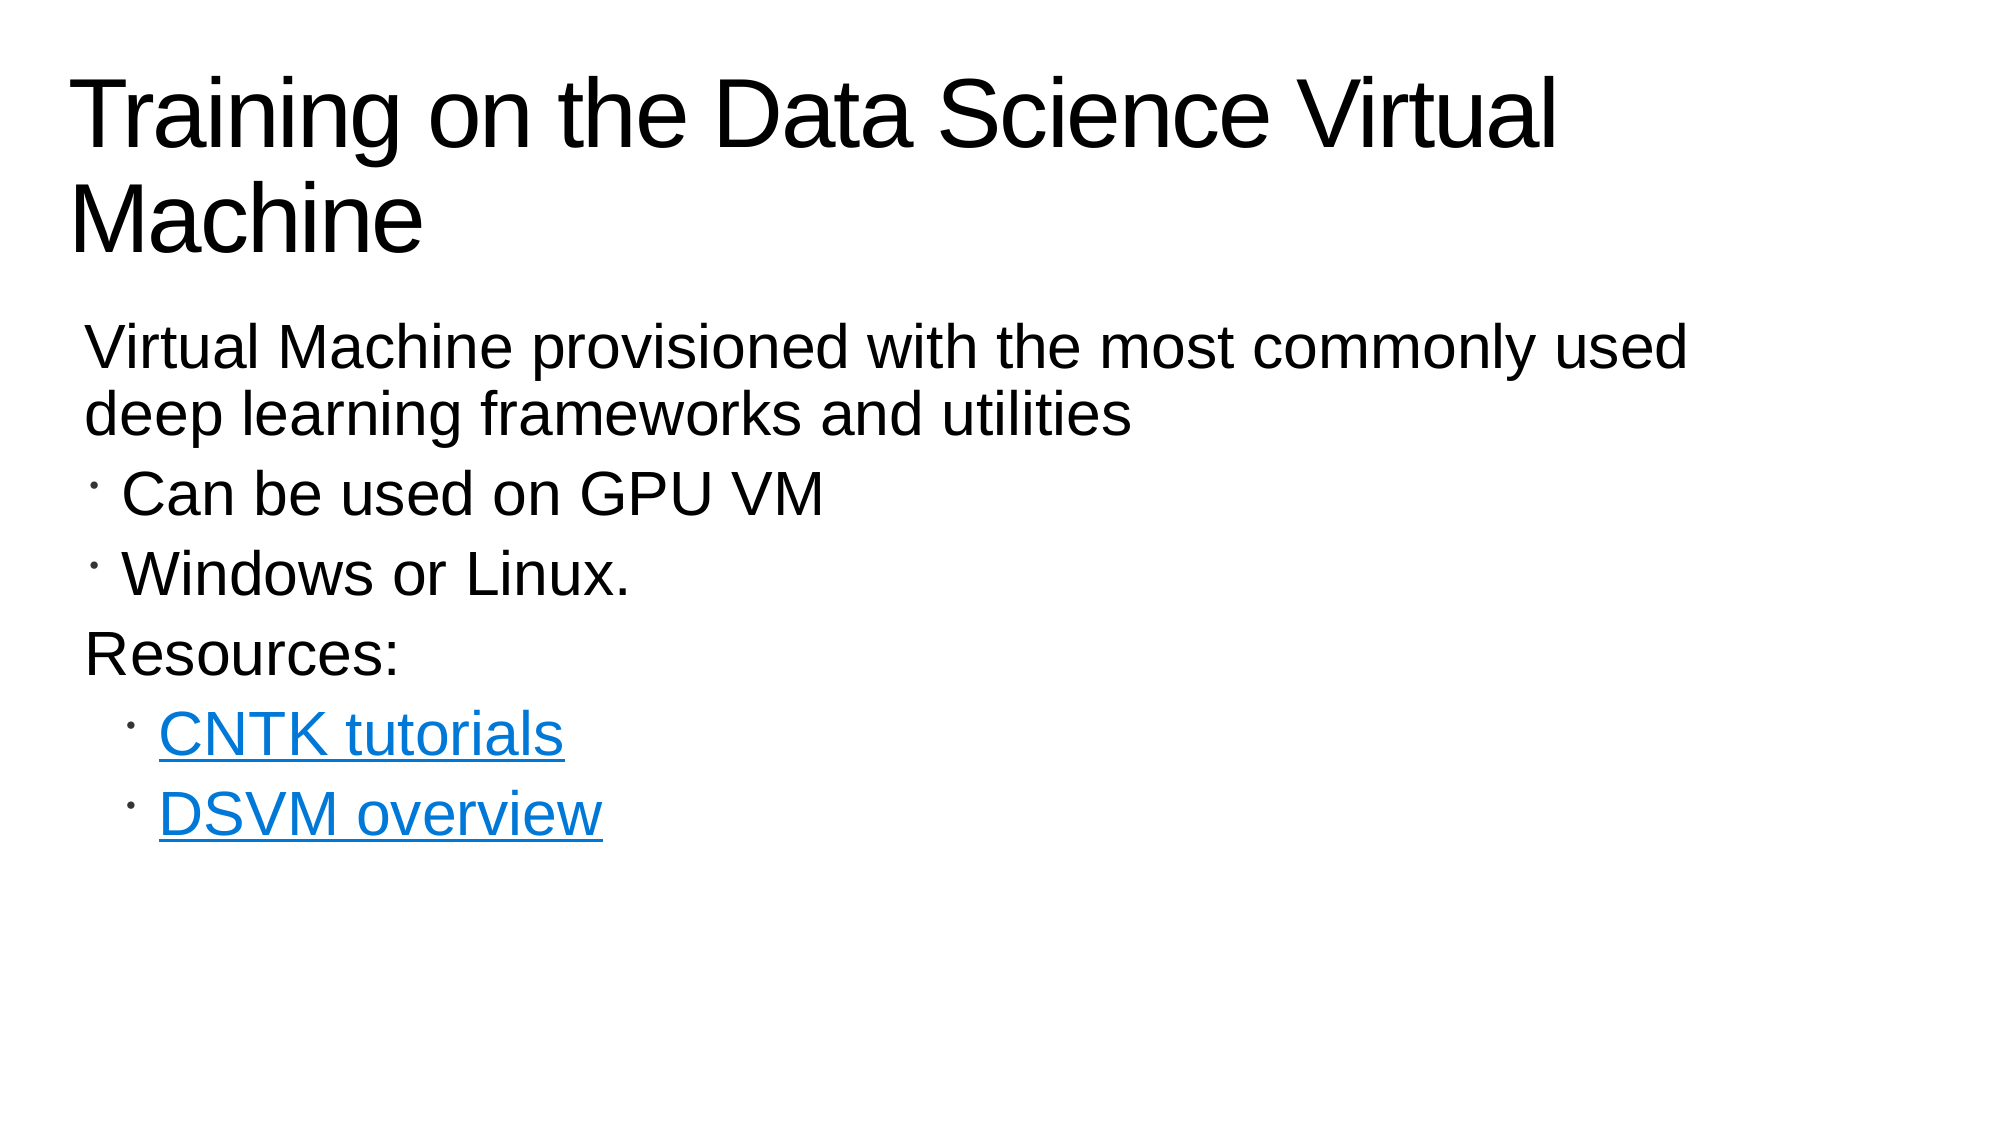

# Training on the Data Science Virtual Machine
Virtual Machine provisioned with the most commonly used deep learning frameworks and utilities
Can be used on GPU VM
Windows or Linux.
Resources:
CNTK tutorials
DSVM overview